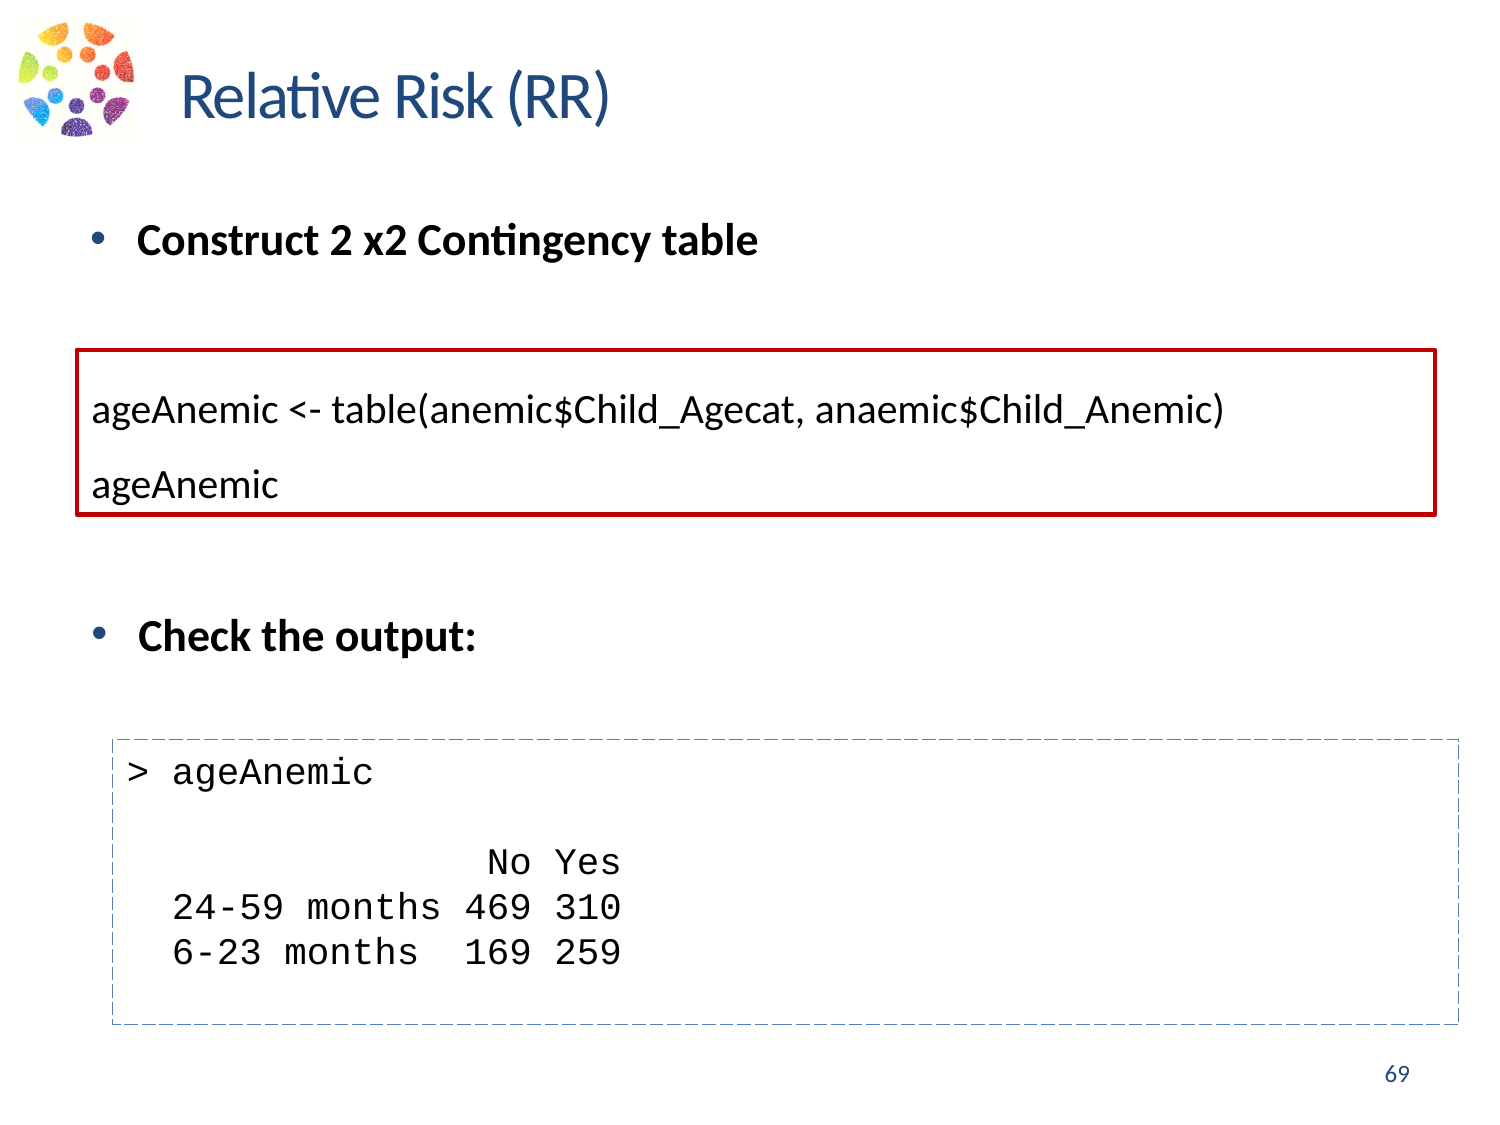

Relative Risk (RR)
Construct 2 x2 Contingency table
ageAnemic <- table(anemic$Child_Agecat, anaemic$Child_Anemic)
ageAnemic
Check the output:
> ageAnemic

                No Yes
  24-59 months 469 310
  6-23 months  169 259

69